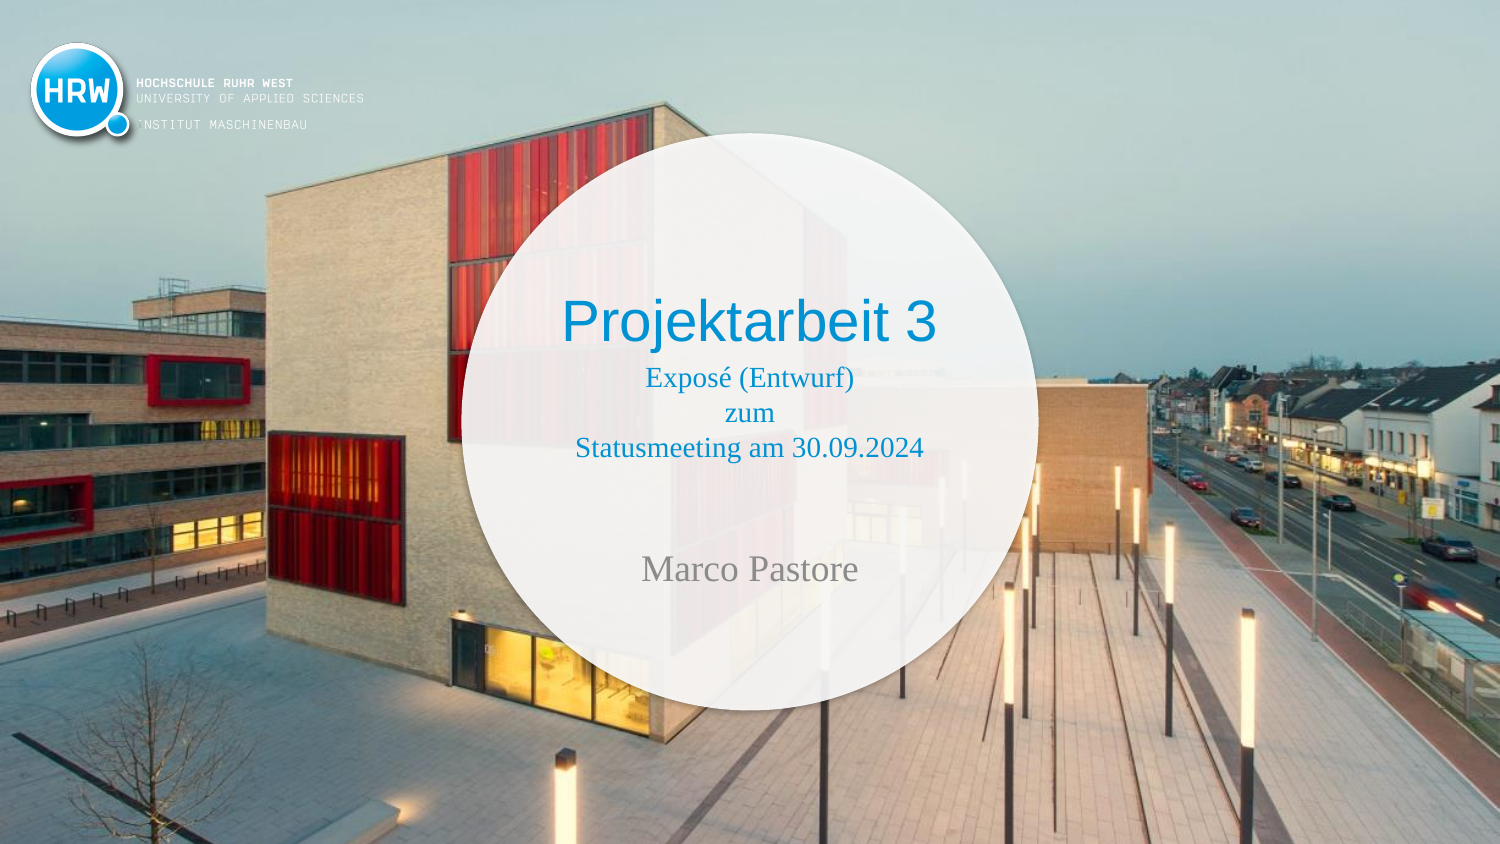

# Projektarbeit 3
Exposé (Entwurf)
zum
Statusmeeting am 30.09.2024

Marco Pastore